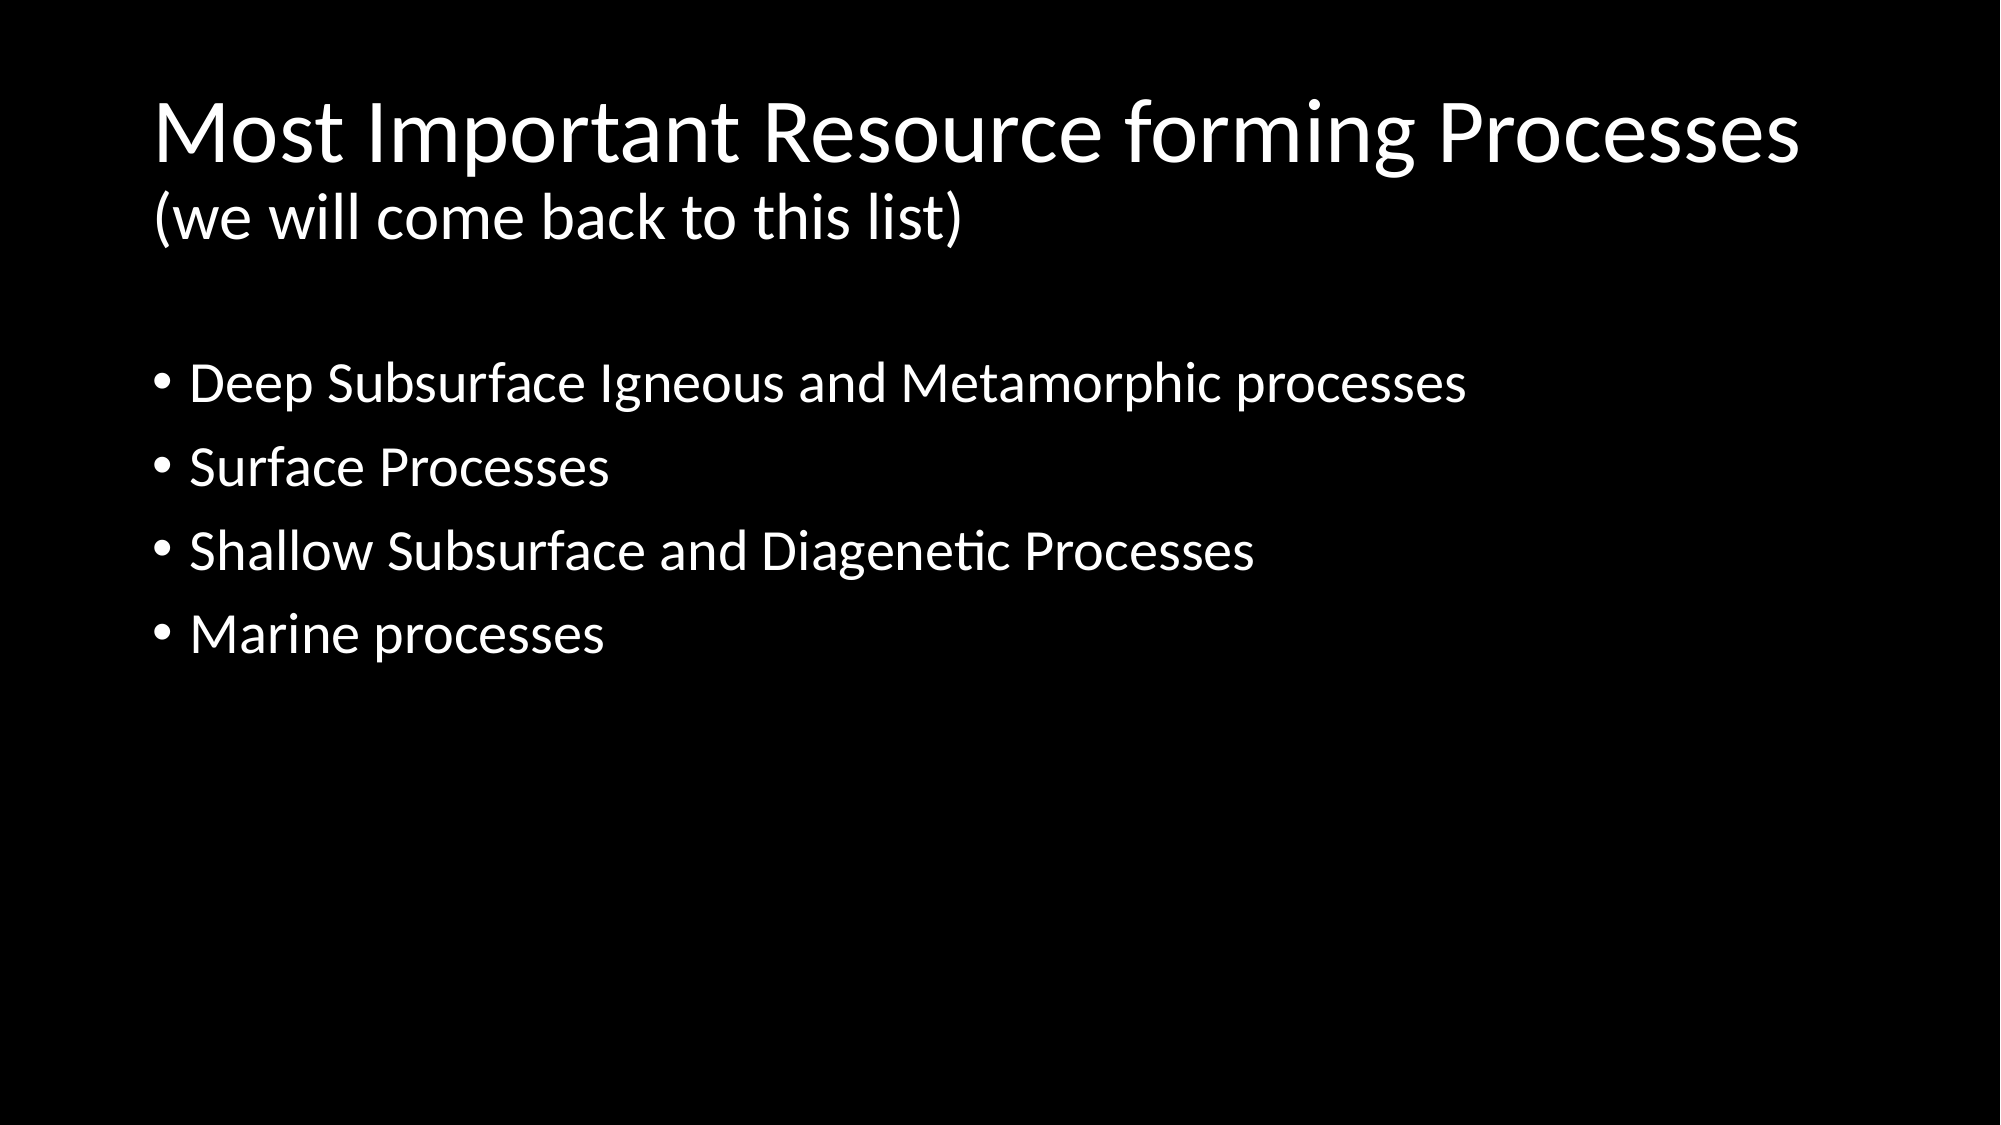

# Most Important Resource forming Processes (we will come back to this list)
Deep Subsurface Igneous and Metamorphic processes
Surface Processes
Shallow Subsurface and Diagenetic Processes
Marine processes